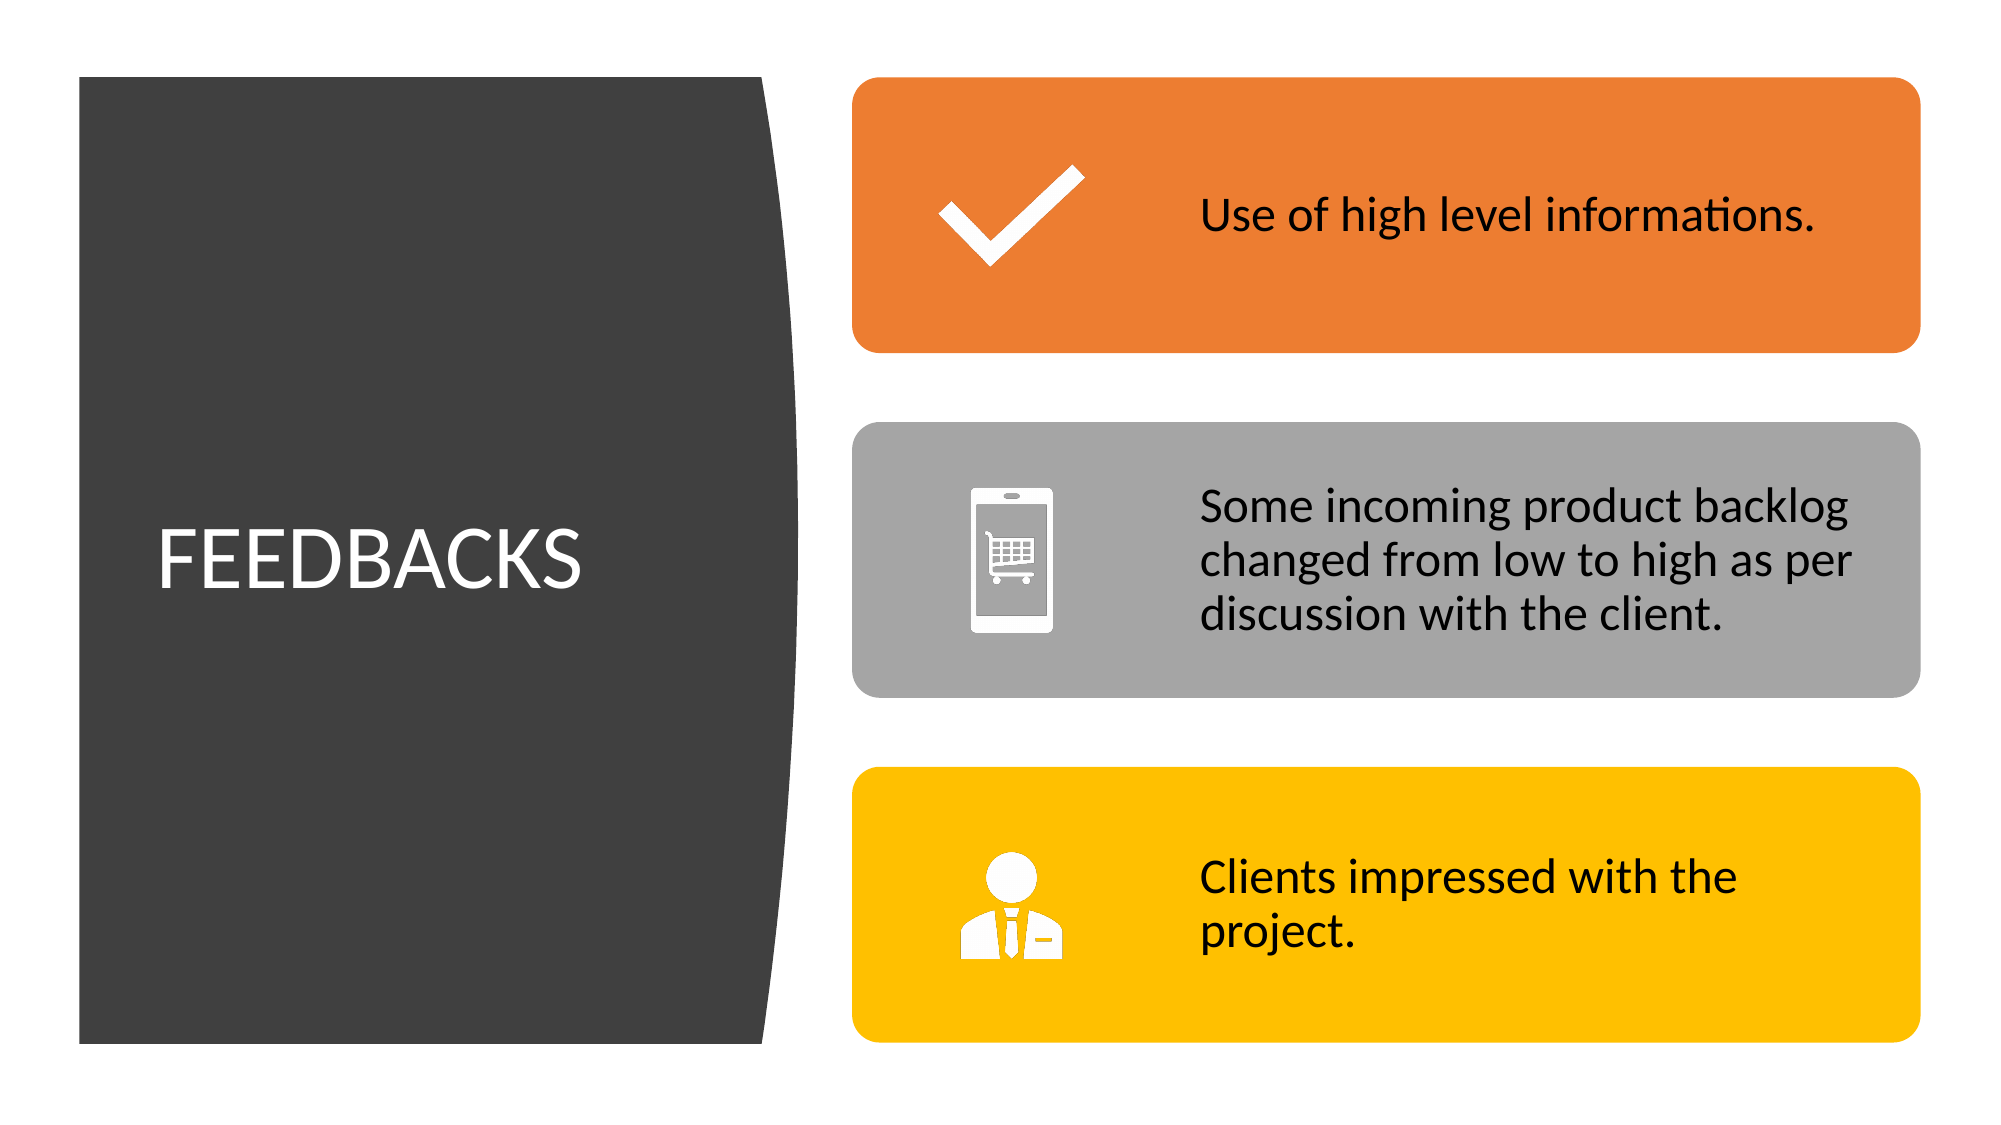

Use of high level informations.
Some incoming product backlog changed from low to high as per discussion with the client.
Clients impressed with the project.

# FEEDBACKS